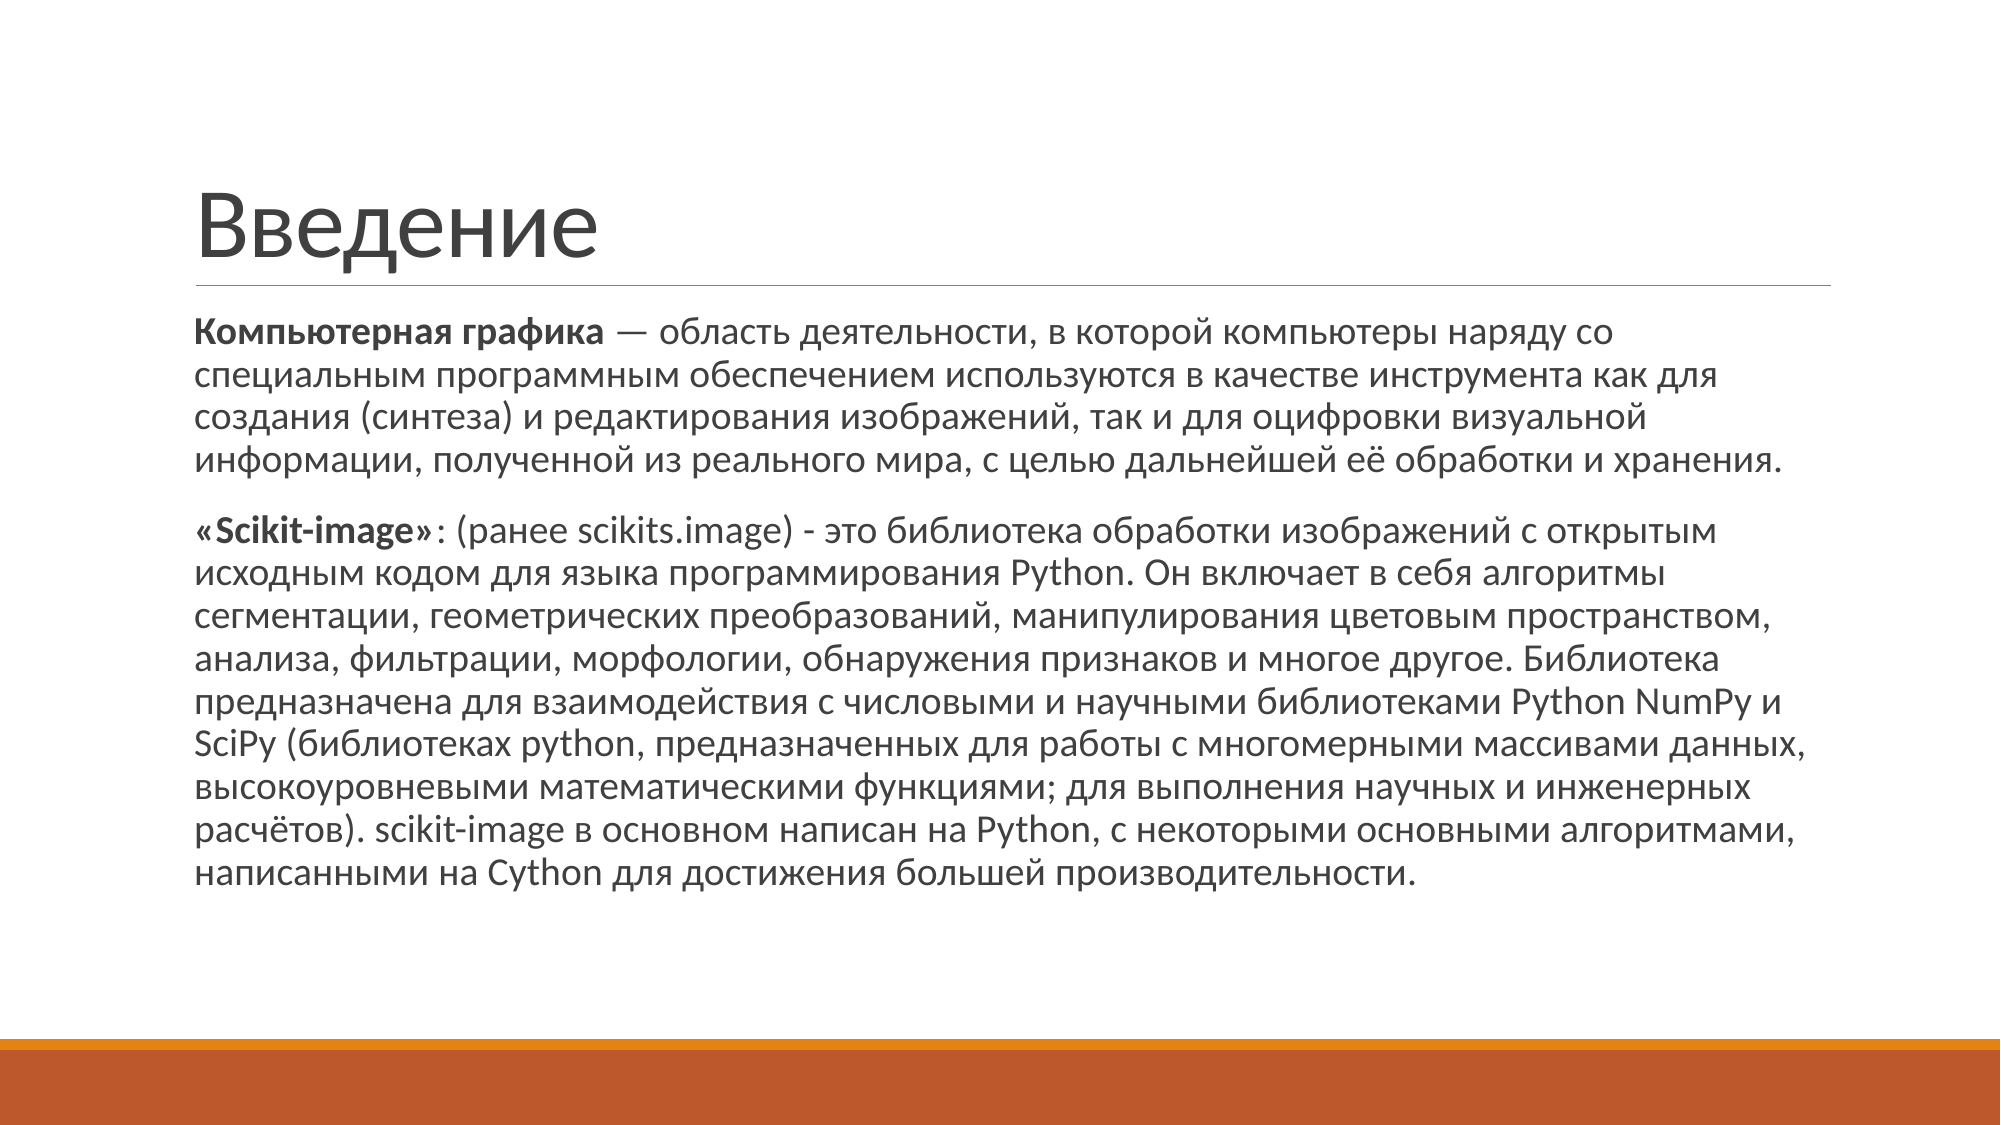

# Введение
Компьютерная графика — область деятельности, в которой компьютеры наряду со специальным программным обеспечением используются в качестве инструмента как для создания (синтеза) и редактирования изображений, так и для оцифровки визуальной информации, полученной из реального мира, с целью дальнейшей её обработки и хранения.
«Scikit-image»: (ранее scikits.image) - это библиотека обработки изображений с открытым исходным кодом для языка программирования Python. Он включает в себя алгоритмы сегментации, геометрических преобразований, манипулирования цветовым пространством, анализа, фильтрации, морфологии, обнаружения признаков и многое другое. Библиотека предназначена для взаимодействия с числовыми и научными библиотеками Python NumPy и SciPy (библиотеках python, предназначенных для работы с многомерными массивами данных, высокоуровневыми математическими функциями; для выполнения научных и инженерных расчётов). scikit-image в основном написан на Python, с некоторыми основными алгоритмами, написанными на Cython для достижения большей производительности.